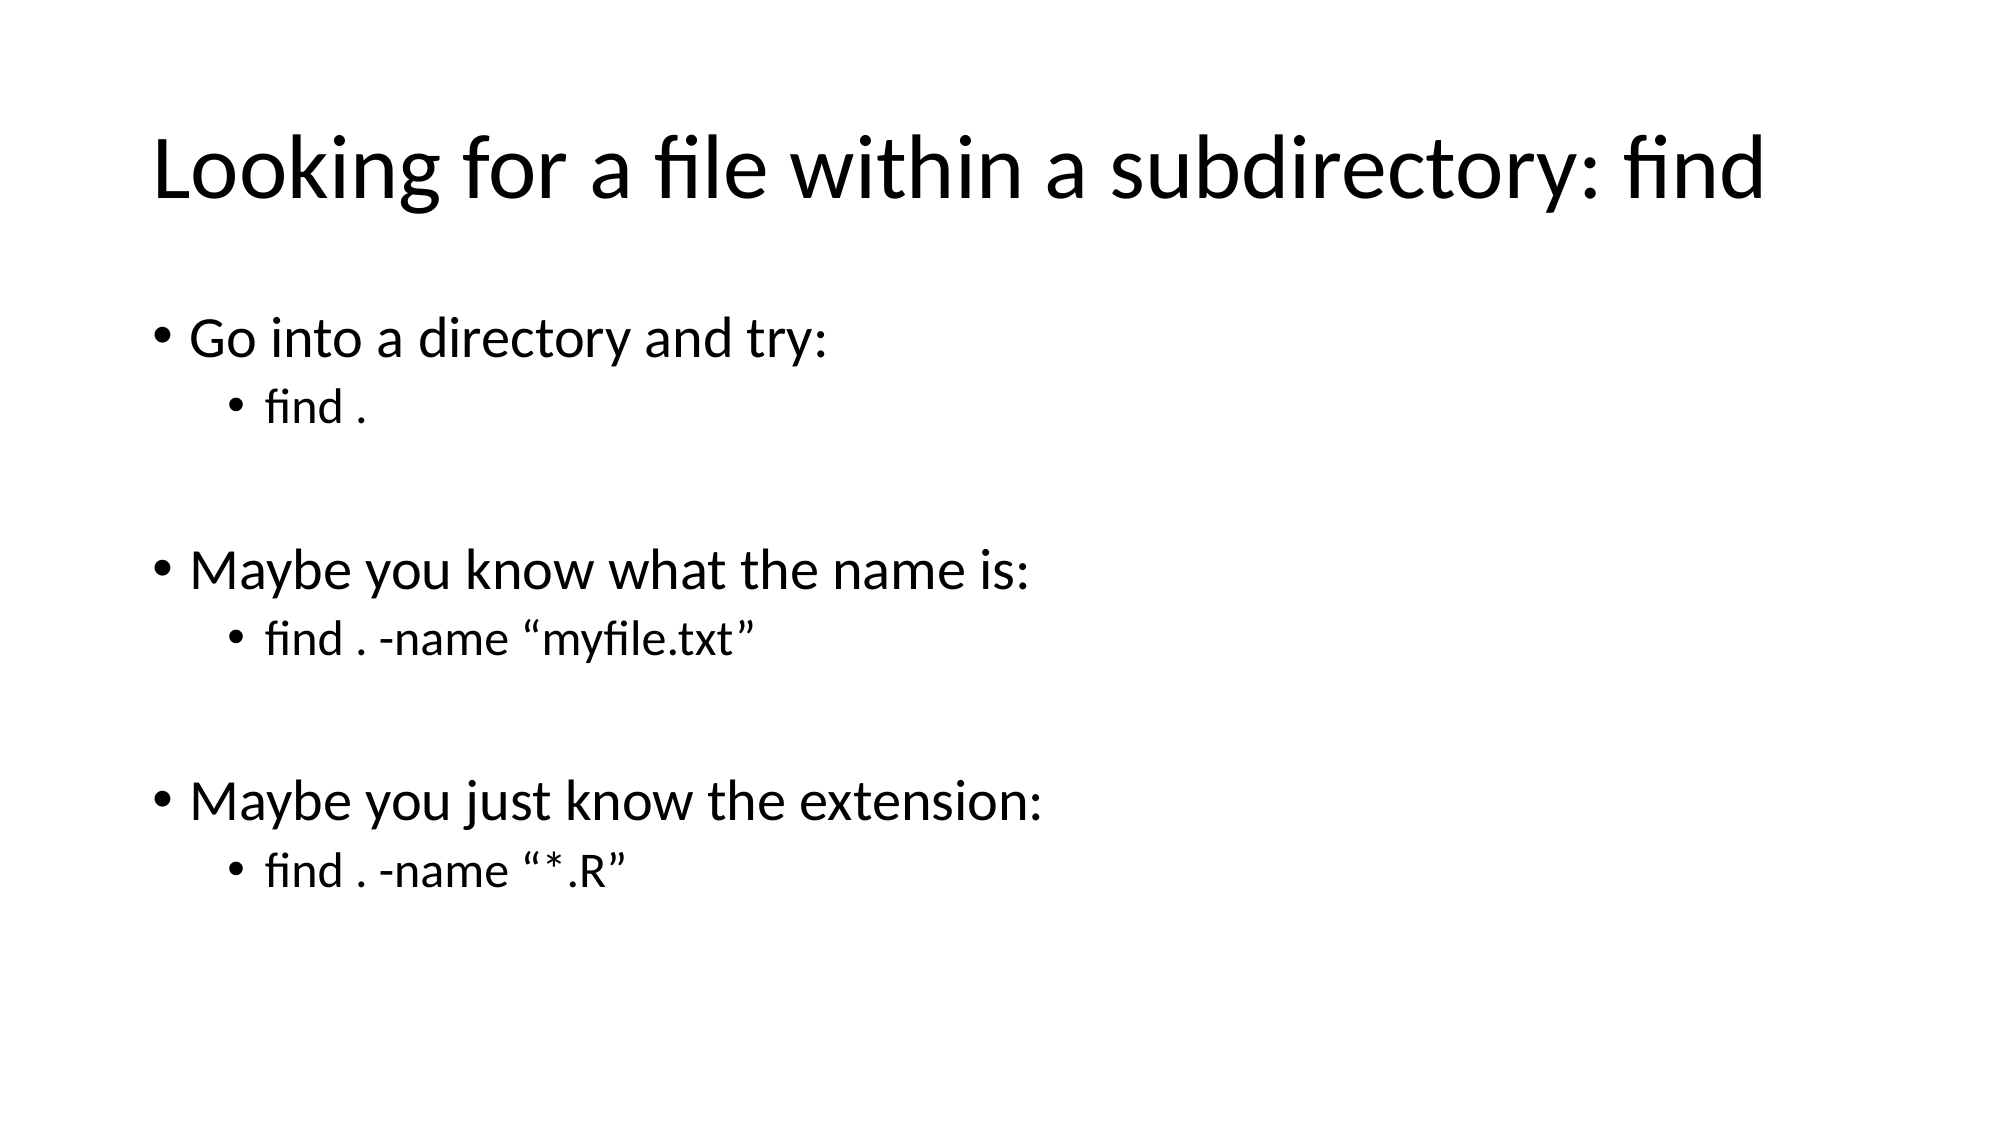

# Looking for a file within a subdirectory: find
Go into a directory and try:
find .

Maybe you know what the name is:
find . -name “myfile.txt”

Maybe you just know the extension:
find . -name “*.R”